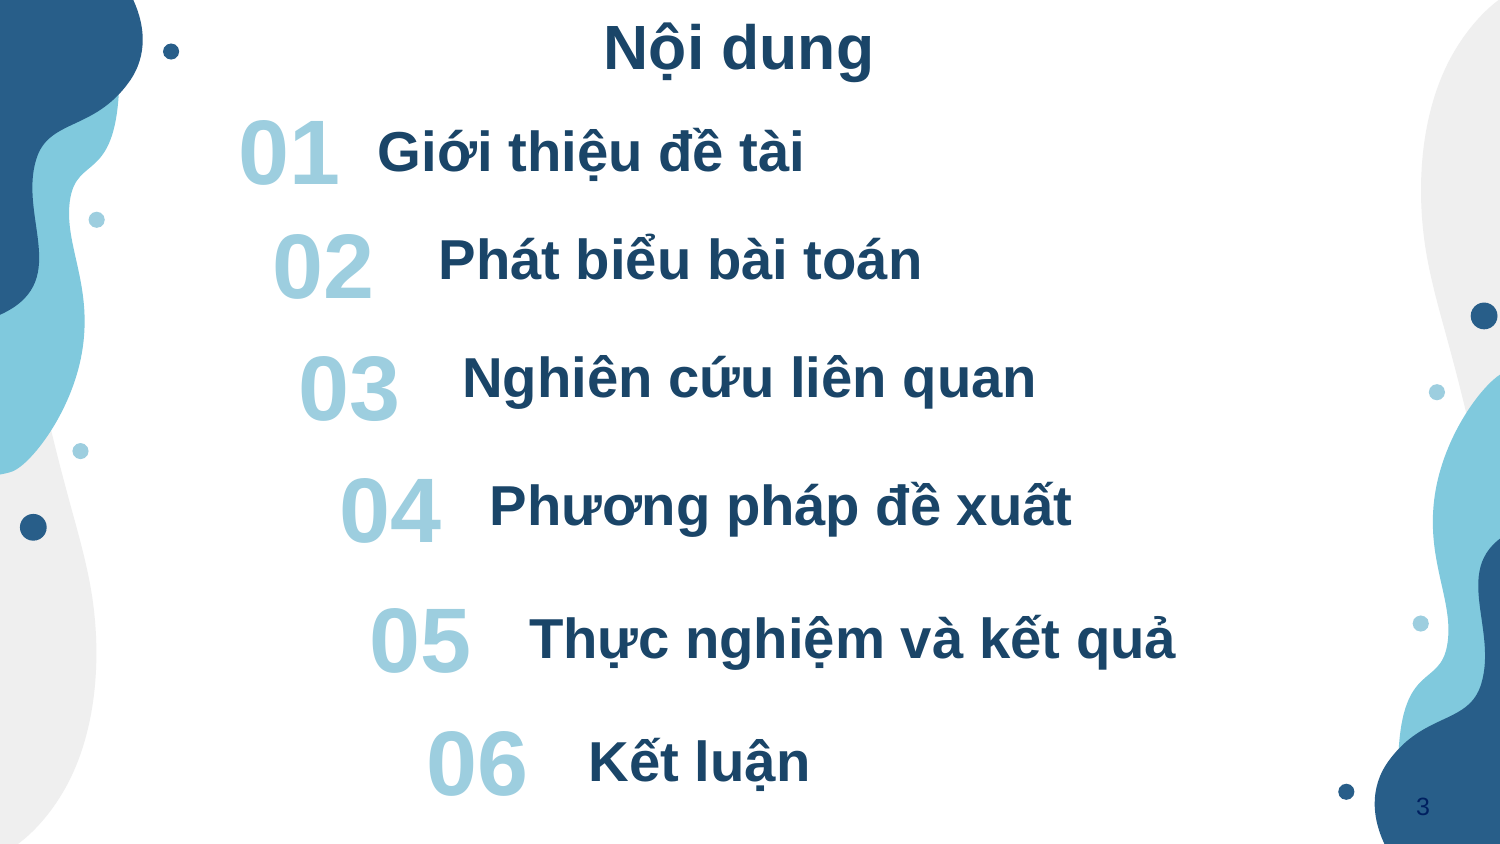

# Nội dung
01
Giới thiệu đề tài
02
Phát biểu bài toán
03
Nghiên cứu liên quan
04
Phương pháp đề xuất
05
Thực nghiệm và kết quả
06
Kết luận
3